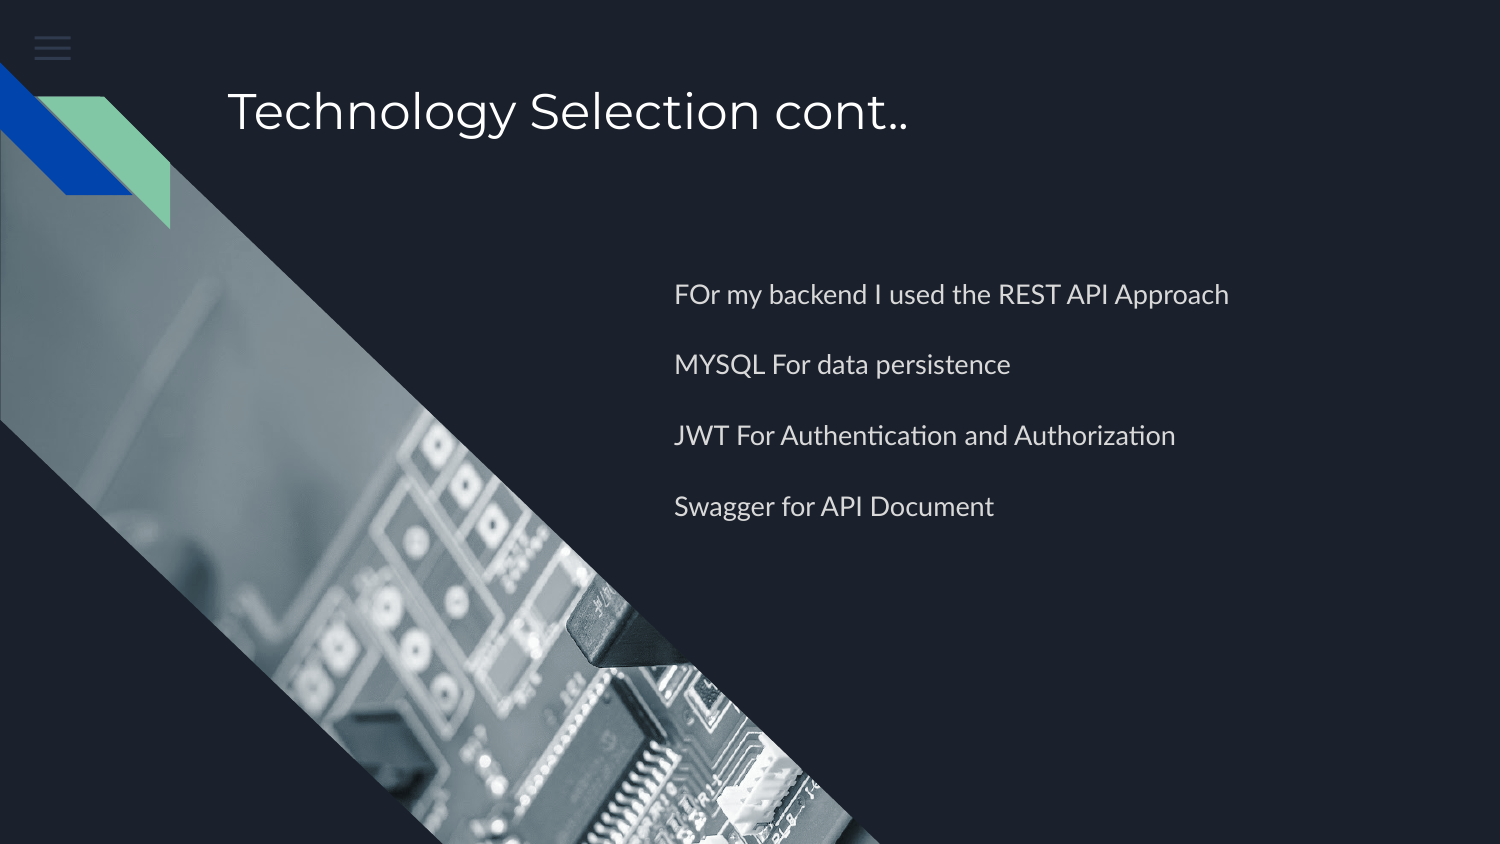

# Technology Selection cont..
FOr my backend I used the REST API Approach
MYSQL For data persistence
JWT For Authentication and Authorization
Swagger for API Document